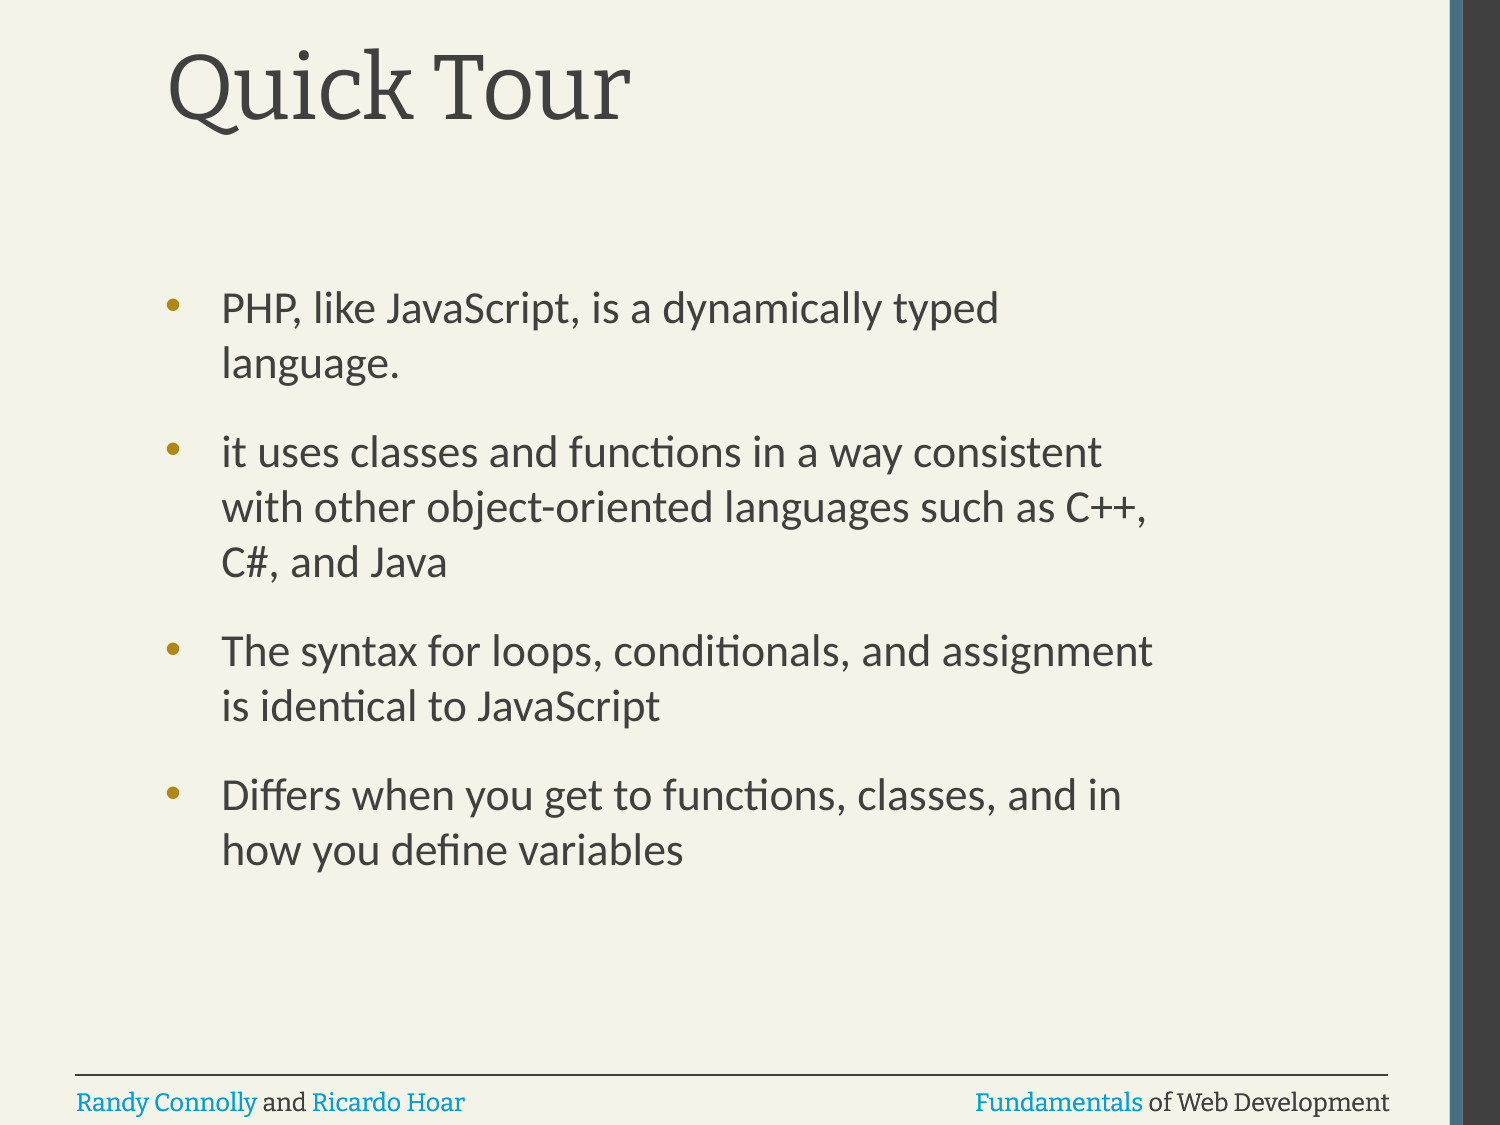

# Quick Tour

PHP, like JavaScript, is a dynamically typed language.
it uses classes and functions in a way consistent with other object-oriented languages such as C++, C#, and Java
The syntax for loops, conditionals, and assignment is identical to JavaScript
Differs when you get to functions, classes, and in how you define variables